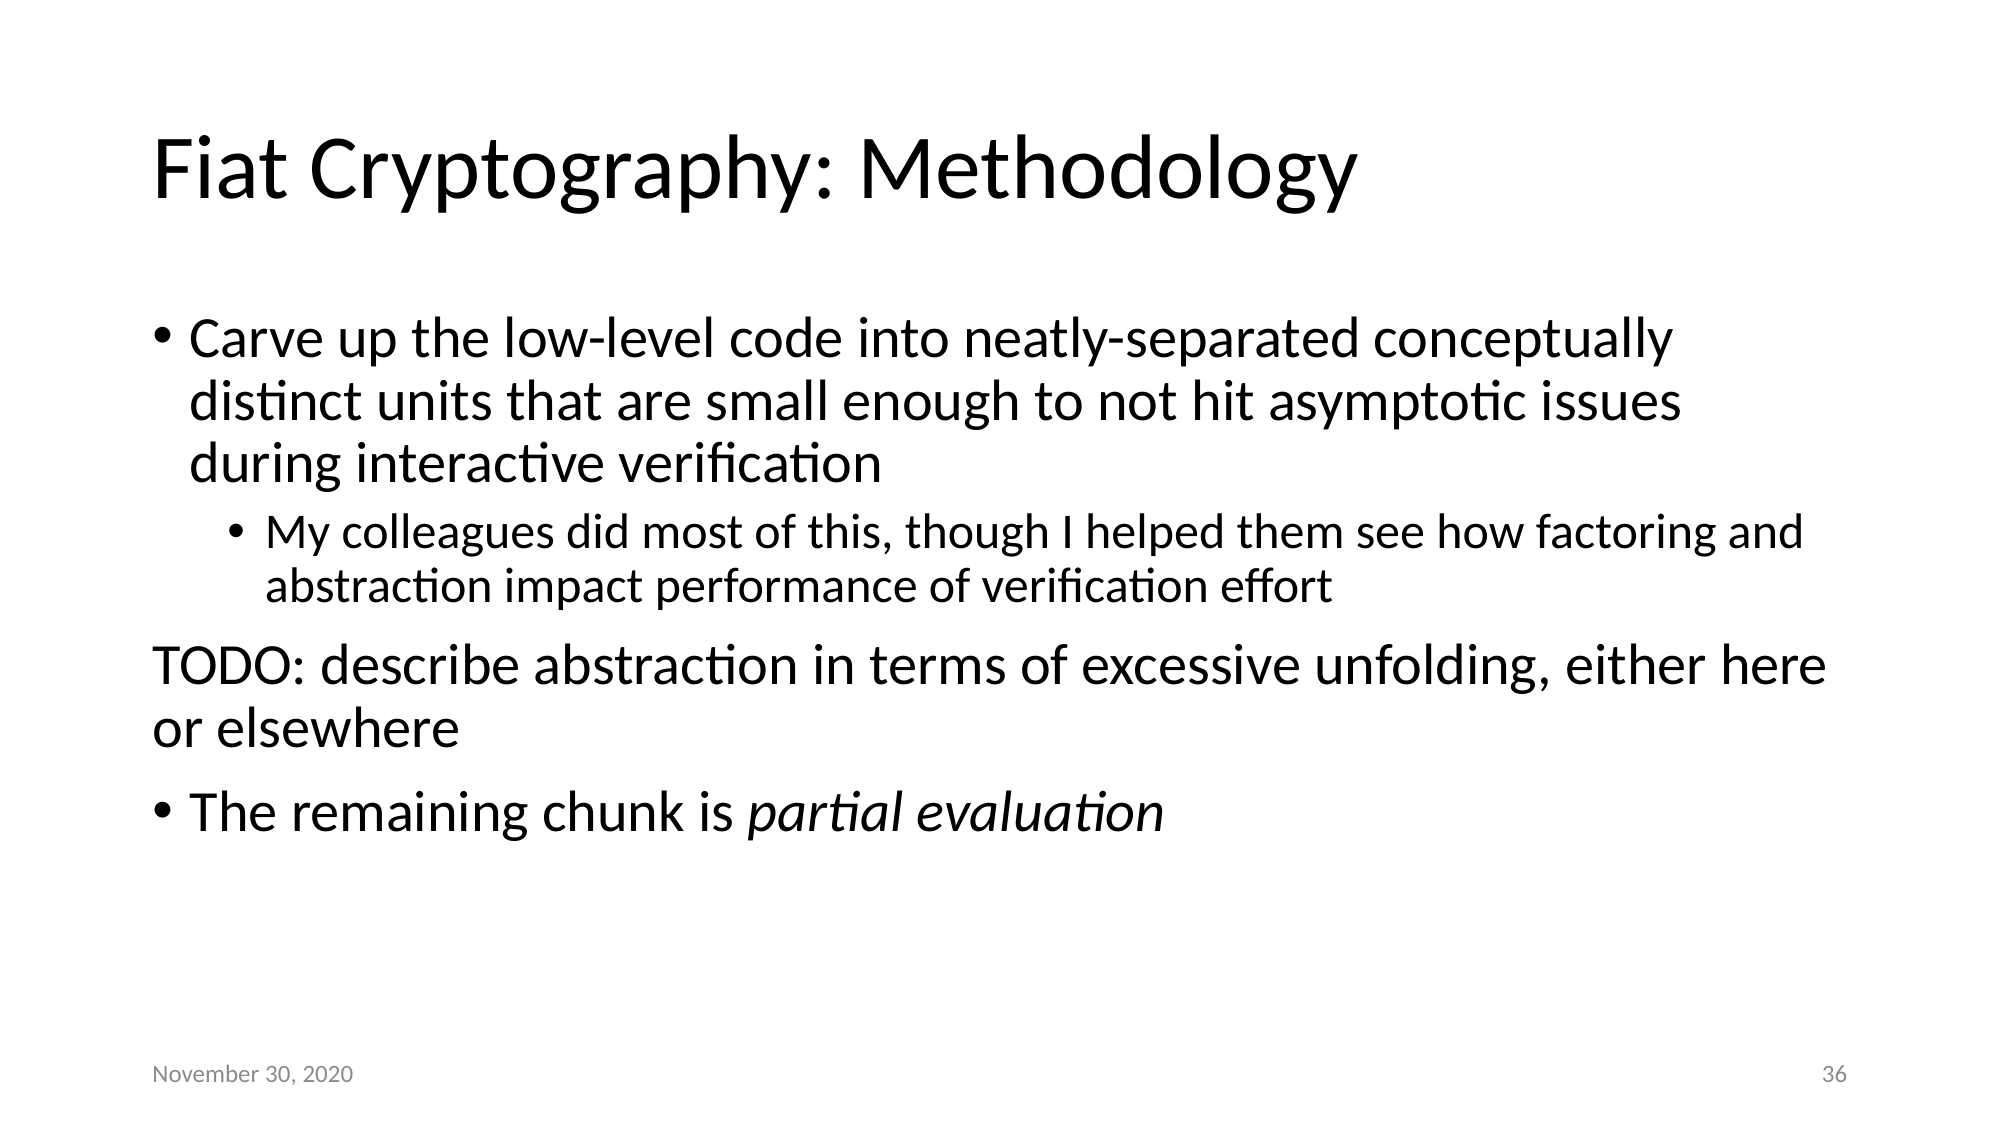

# Fiat Cryptography: Methodology
Carve up the low-level code into neatly-separated conceptually distinct units that are small enough to not hit asymptotic issues during interactive verification
My colleagues did most of this, though I helped them see how factoring and abstraction impact performance of verification effort
TODO: describe abstraction in terms of excessive unfolding, either here or elsewhere
The remaining chunk is partial evaluation

November 30, 2020
36